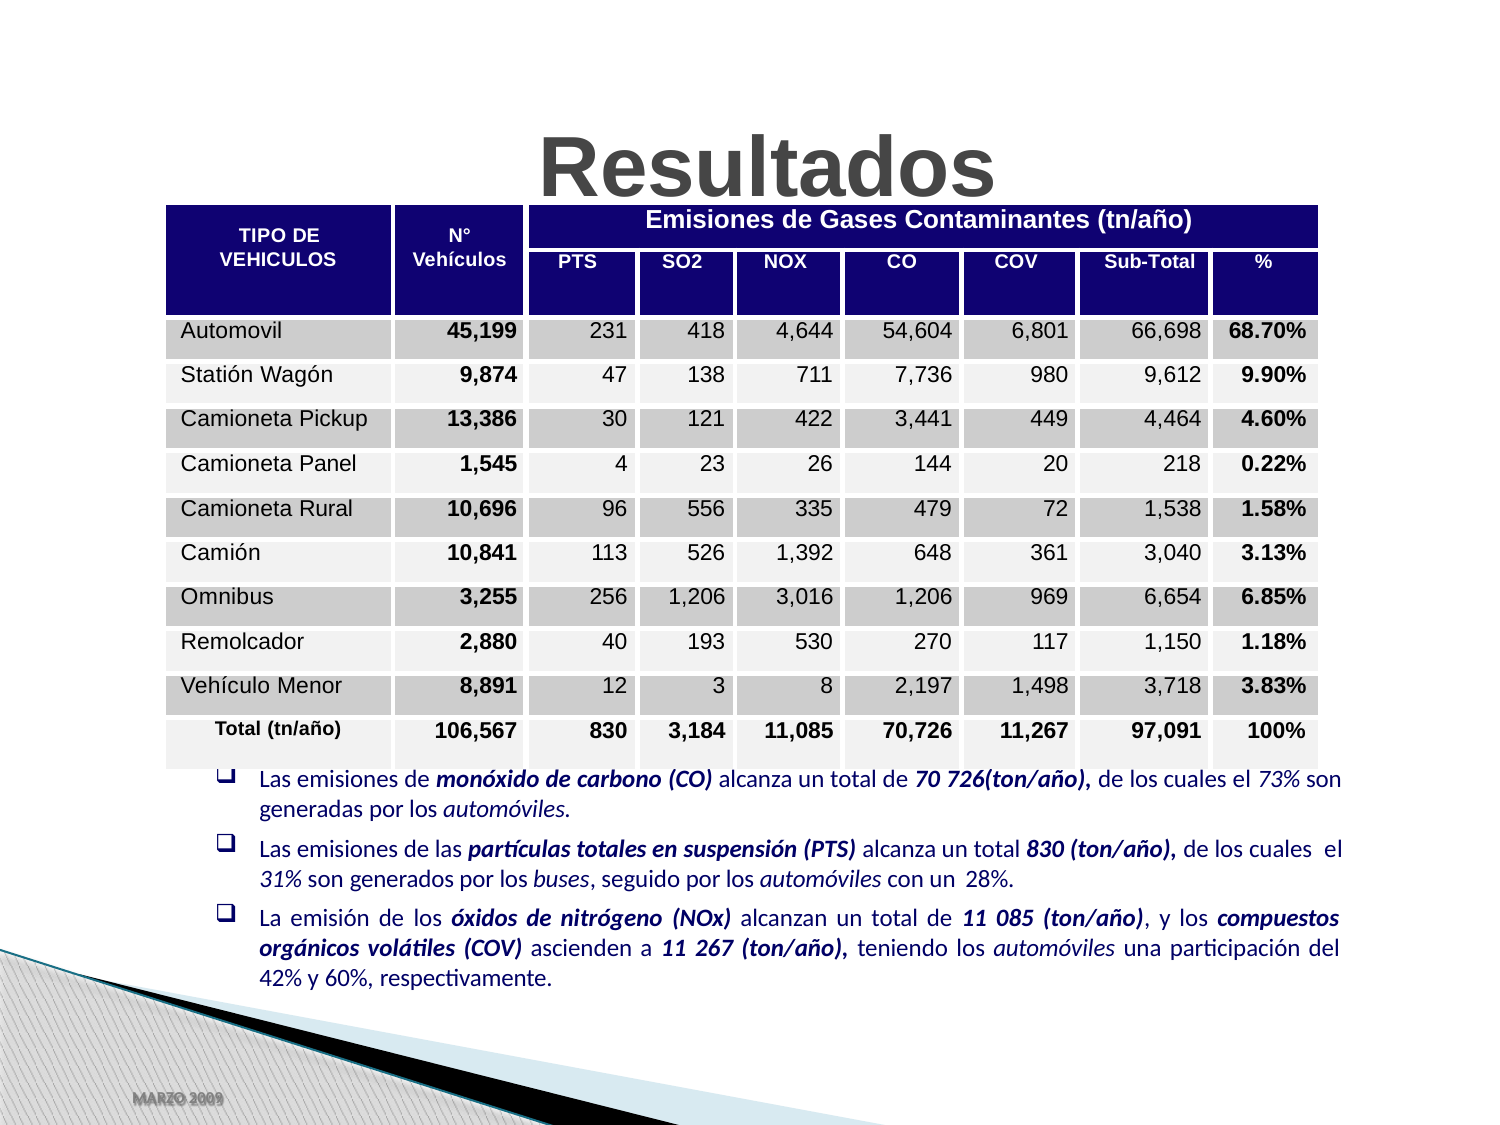

# Resultados
| TIPO DE VEHICULOS | N° Vehículos | Emisiones de Gases Contaminantes (tn/año) |  |  |  |  |  |  |
| --- | --- | --- | --- | --- | --- | --- | --- | --- |
|  |  | PTS | SO2 | NOX | CO | COV | Sub-Total | % |
| Automovil | 45,199 | 231 | 418 | 4,644 | 54,604 | 6,801 | 66,698 | 68.70% |
| Statión Wagón | 9,874 | 47 | 138 | 711 | 7,736 | 980 | 9,612 | 9.90% |
| Camioneta Pickup | 13,386 | 30 | 121 | 422 | 3,441 | 449 | 4,464 | 4.60% |
| Camioneta Panel | 1,545 | 4 | 23 | 26 | 144 | 20 | 218 | 0.22% |
| Camioneta Rural | 10,696 | 96 | 556 | 335 | 479 | 72 | 1,538 | 1.58% |
| Camión | 10,841 | 113 | 526 | 1,392 | 648 | 361 | 3,040 | 3.13% |
| Ómnibus | 3,255 | 256 | 1,206 | 3,016 | 1,206 | 969 | 6,654 | 6.85% |
| Remolcador | 2,880 | 40 | 193 | 530 | 270 | 117 | 1,150 | 1.18% |
| Vehículo Menor | 8,891 | 12 | 3 | 8 | 2,197 | 1,498 | 3,718 | 3.83% |
| Total (tn/año) | 106,567 | 830 | 3,184 | 11,085 | 70,726 | 11,267 | 97,091 | 100% |
Las emisiones de monóxido de carbono (CO) alcanza un total de 70 726(ton/año), de los cuales el 73% son  generadas por los automóviles.
Las emisiones de las partículas totales en suspensión (PTS) alcanza un total 830 (ton/año), de los cuales  el
31% son generados por los buses, seguido por los automóviles con un 28%.
La emisión de los óxidos de nitrógeno (NOx) alcanzan un total de 11 085 (ton/año), y los compuestos  orgánicos volátiles (COV) ascienden a 11 267 (ton/año), teniendo los automóviles una participación del  42% y 60%, respectivamente.

MARZO 2009